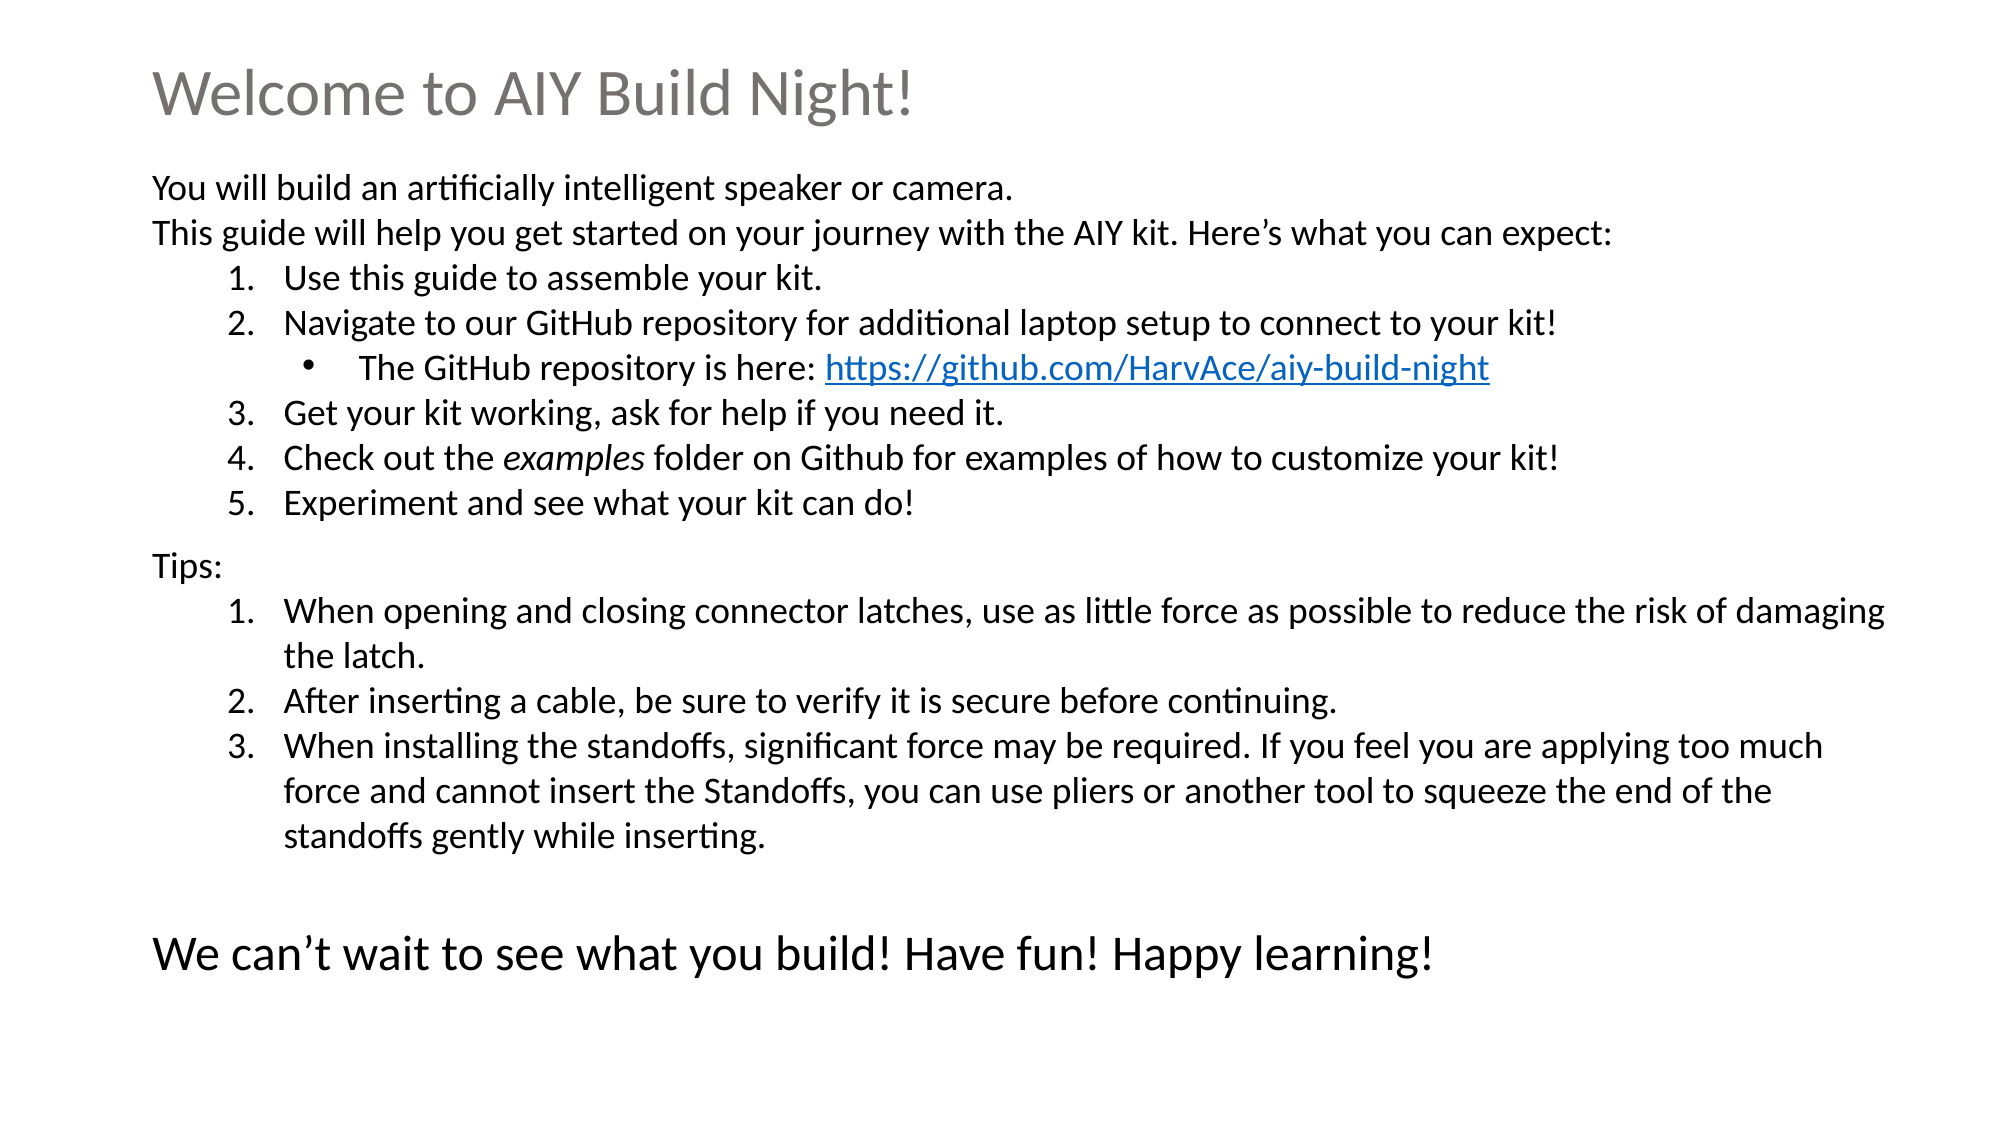

# Welcome to AIY Build Night!
You will build an artificially intelligent speaker or camera.
This guide will help you get started on your journey with the AIY kit. Here’s what you can expect:
Use this guide to assemble your kit.
Navigate to our GitHub repository for additional laptop setup to connect to your kit!
The GitHub repository is here: https://github.com/HarvAce/aiy-build-night
Get your kit working, ask for help if you need it.
Check out the examples folder on Github for examples of how to customize your kit!
Experiment and see what your kit can do!
Tips:
When opening and closing connector latches, use as little force as possible to reduce the risk of damaging the latch.
After inserting a cable, be sure to verify it is secure before continuing.
When installing the standoffs, significant force may be required. If you feel you are applying too much force and cannot insert the Standoffs, you can use pliers or another tool to squeeze the end of the standoffs gently while inserting.
We can’t wait to see what you build! Have fun! Happy learning!